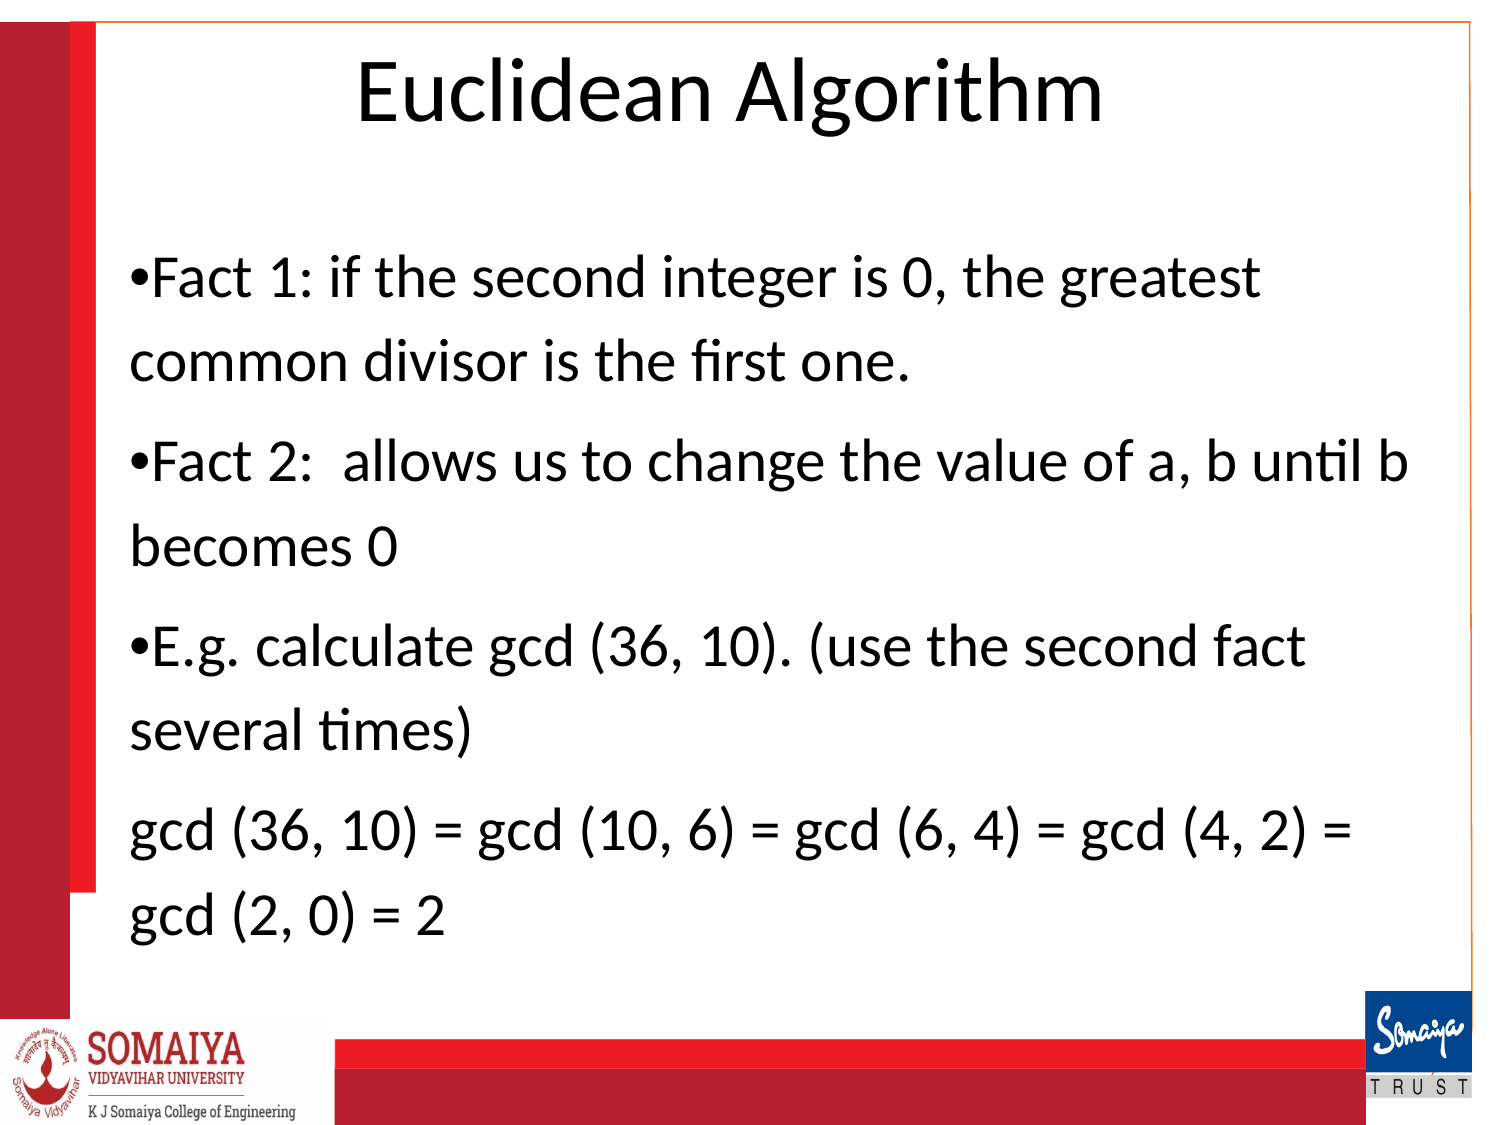

# Euclidean Algorithm
•Fact 1: if the second integer is 0, the greatest common divisor is the first one.
•Fact 2:  allows us to change the value of a, b until b becomes 0
•E.g. calculate gcd (36, 10). (use the second fact  several times)
gcd (36, 10) = gcd (10, 6) = gcd (6, 4) = gcd (4, 2) = gcd (2, 0) = 2